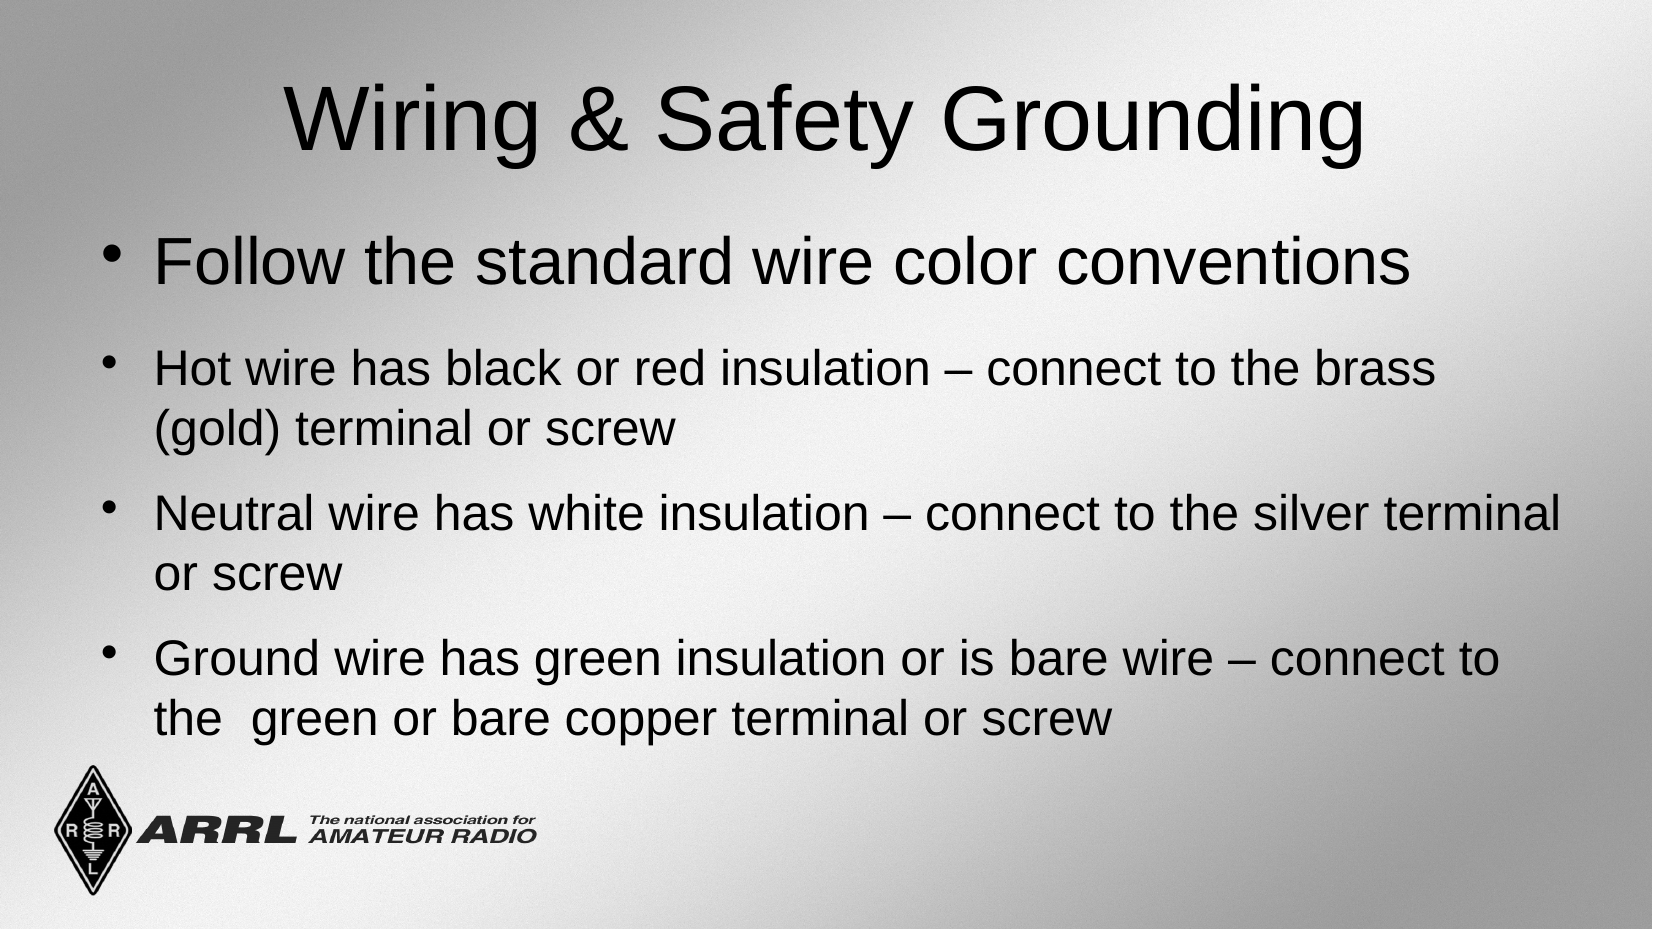

Wiring & Safety Grounding

Follow the standard wire color conventions
Hot wire has black or red insulation – connect to the brass (gold) terminal or screw
Neutral wire has white insulation – connect to the silver terminal or screw
Ground wire has green insulation or is bare wire – connect to the  green or bare copper terminal or screw